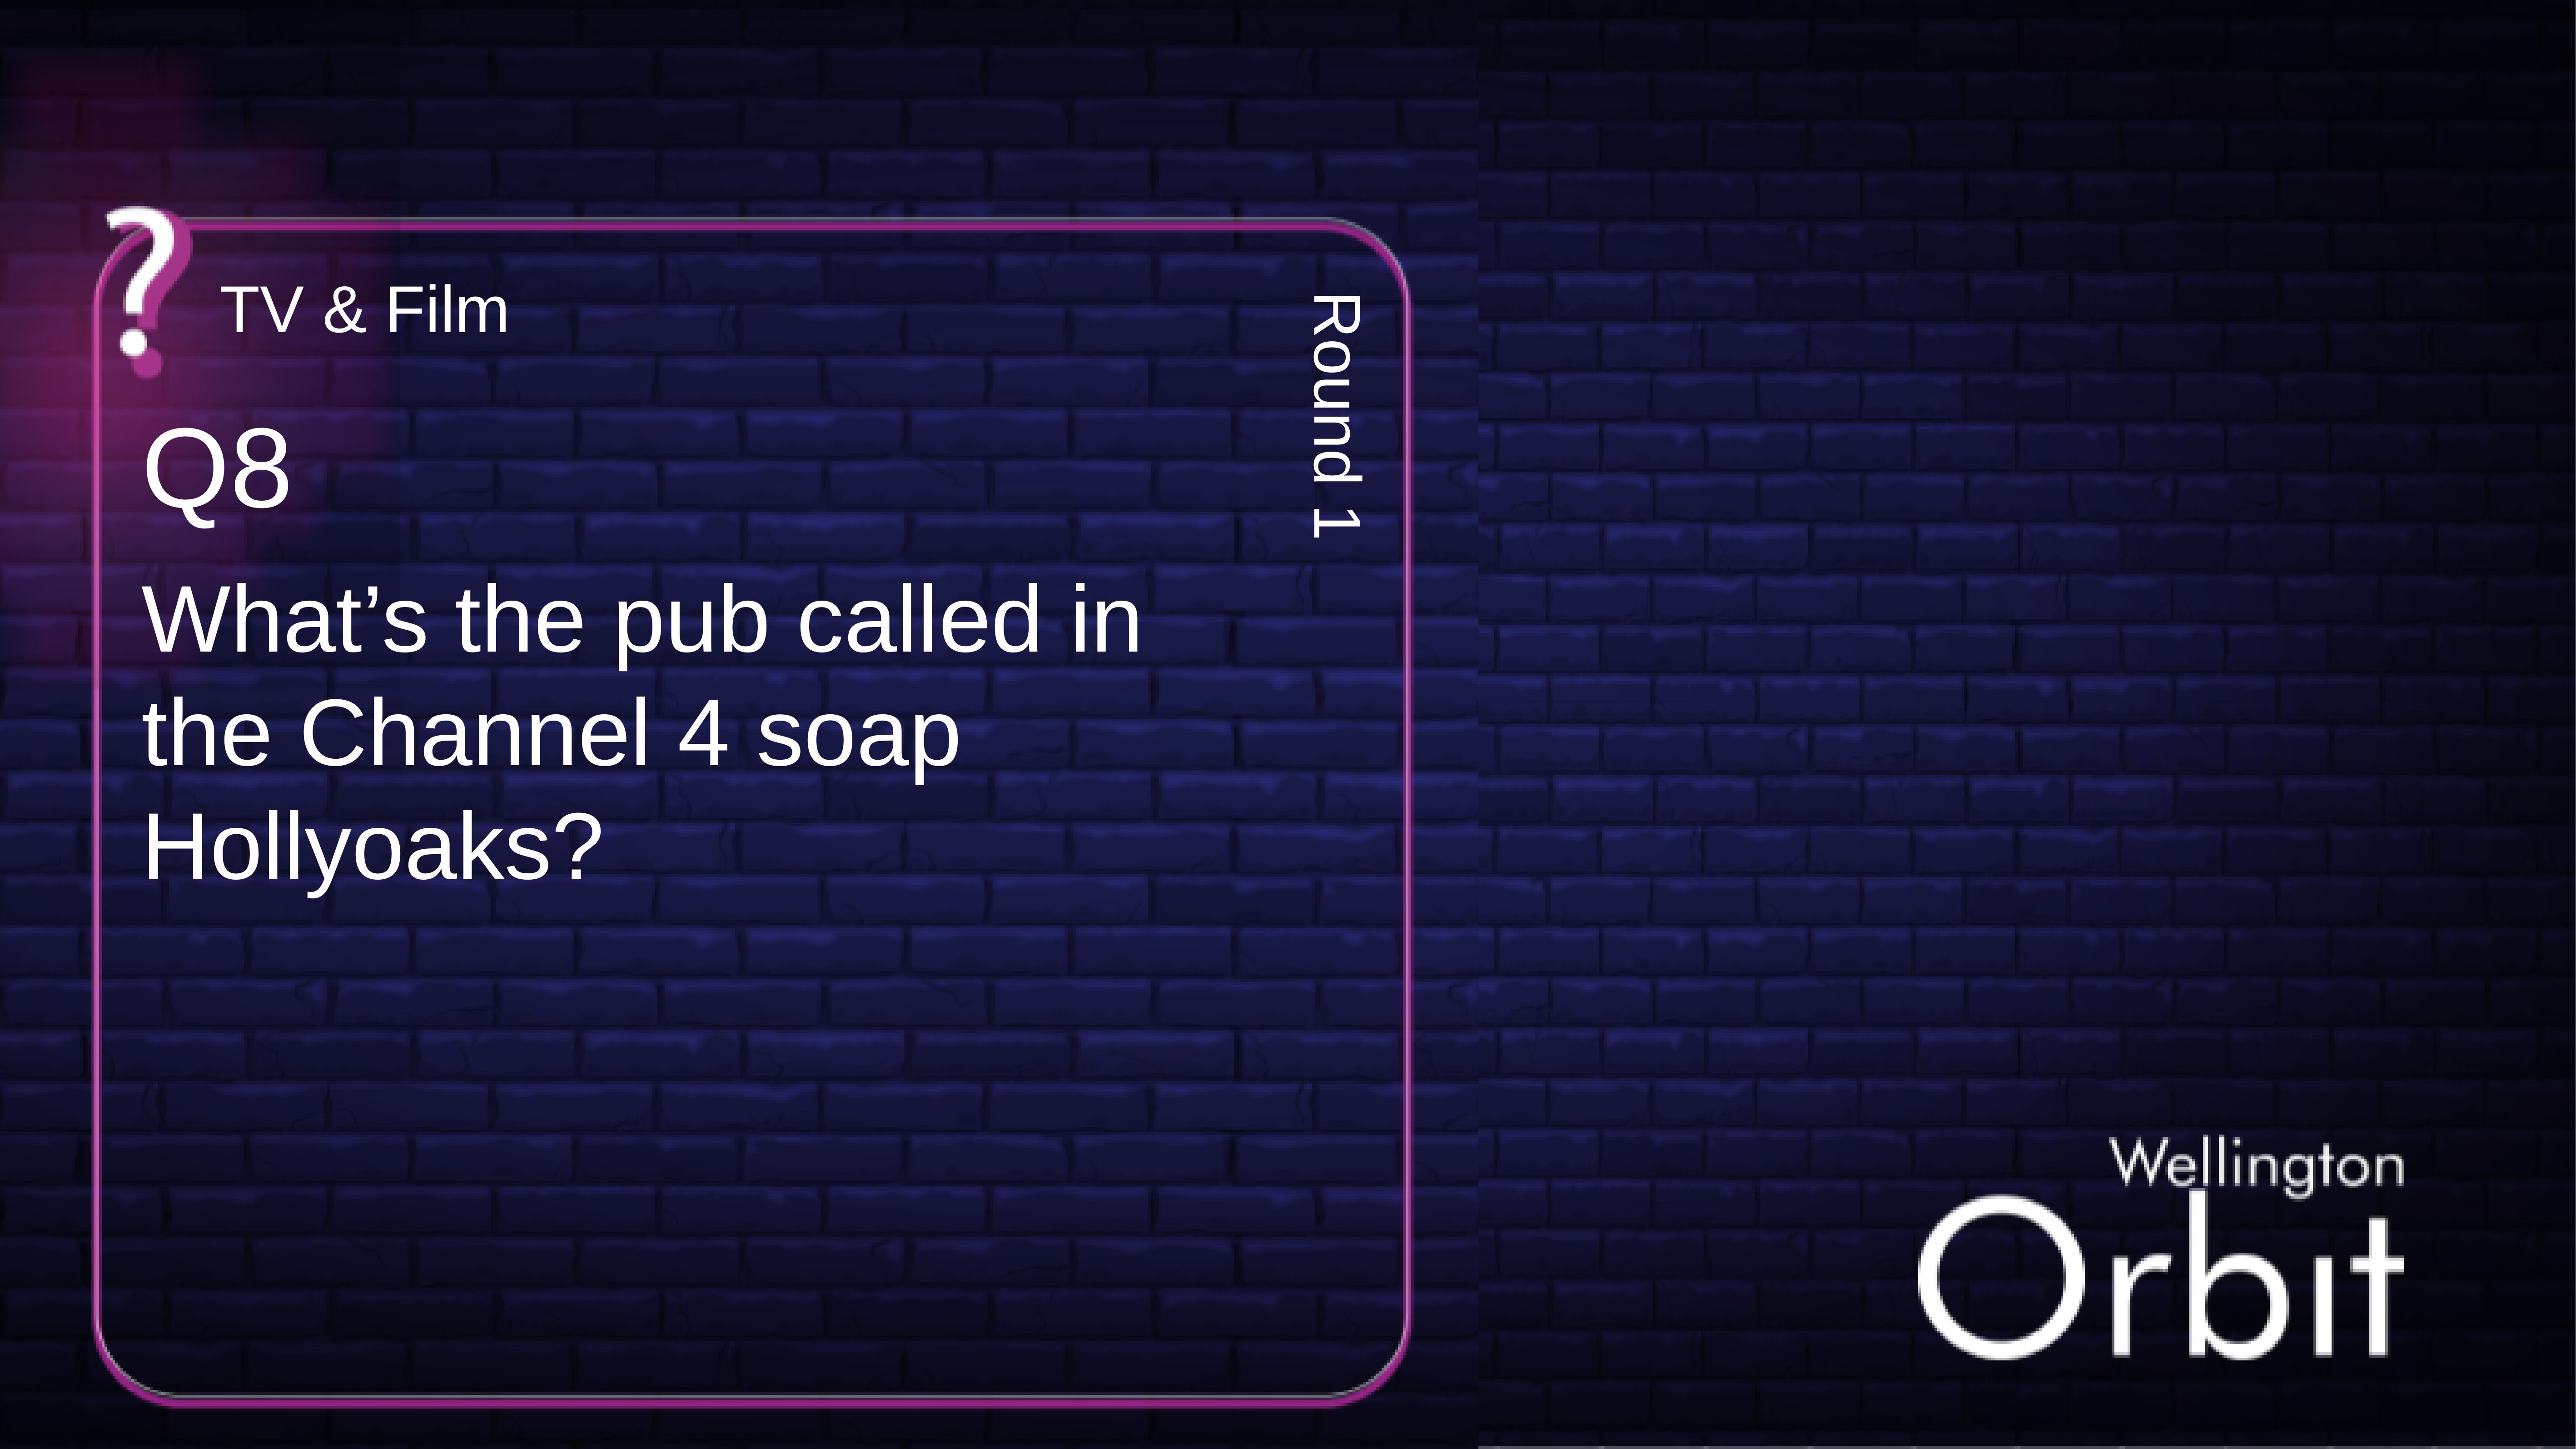

TV & Film
Q8
Round 1
What’s the pub called in the Channel 4 soap Hollyoaks?